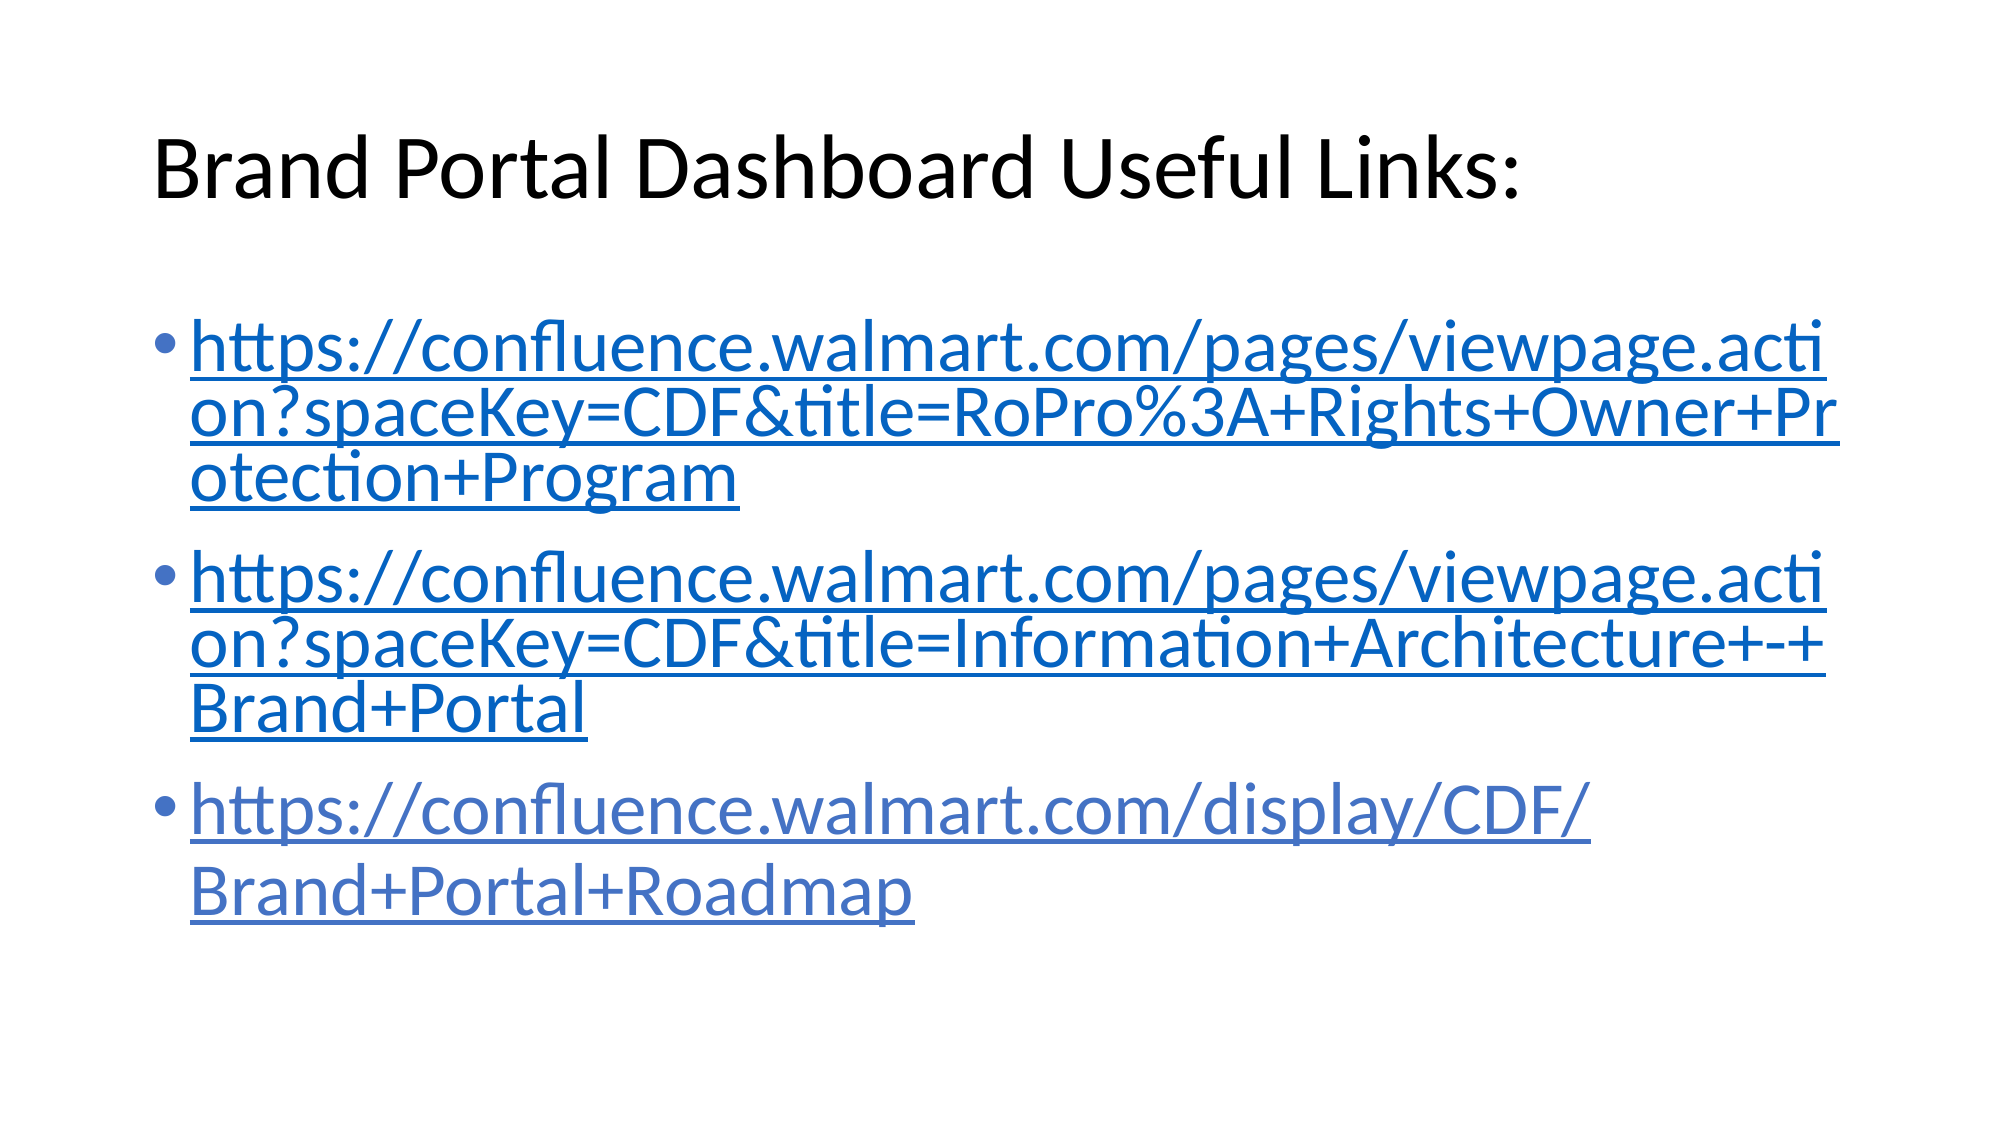

# Brand Portal Dashboard Useful Links:
https://confluence.walmart.com/pages/viewpage.action?spaceKey=CDF&title=RoPro%3A+Rights+Owner+Protection+Program
https://confluence.walmart.com/pages/viewpage.action?spaceKey=CDF&title=Information+Architecture+-+Brand+Portal
https://confluence.walmart.com/display/CDF/Brand+Portal+Roadmap